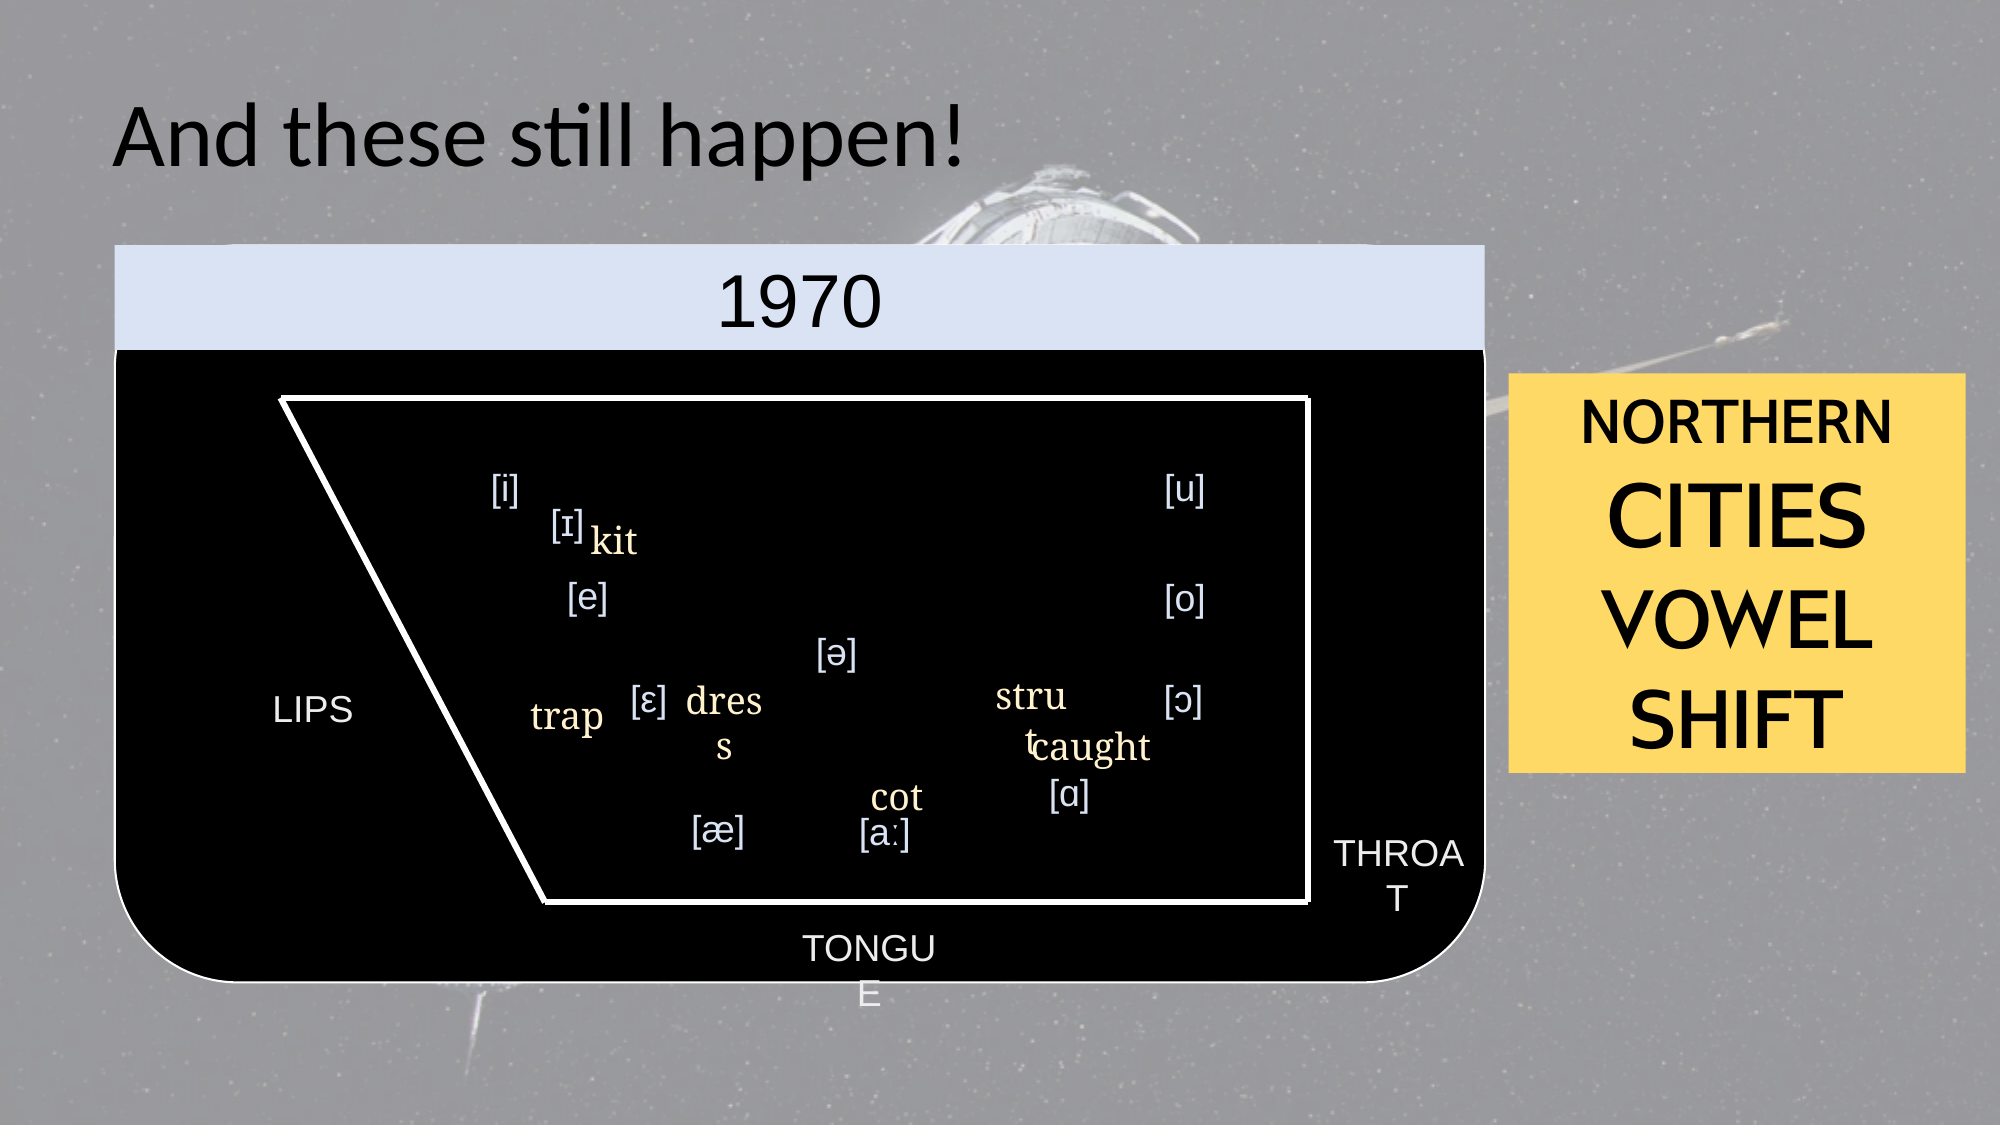

# And these still happen!
1970

NORTHERN
CITIES
VOWEL
SHIFT
[i]
[u]
[ɪ]
kit
[e]
[o]
[ə]

strut
[ɔ]
[ε]
dress
LIPS
trap
caught
[ɑ]
cot
[æ]
[aː]
THROAT
TONGUE